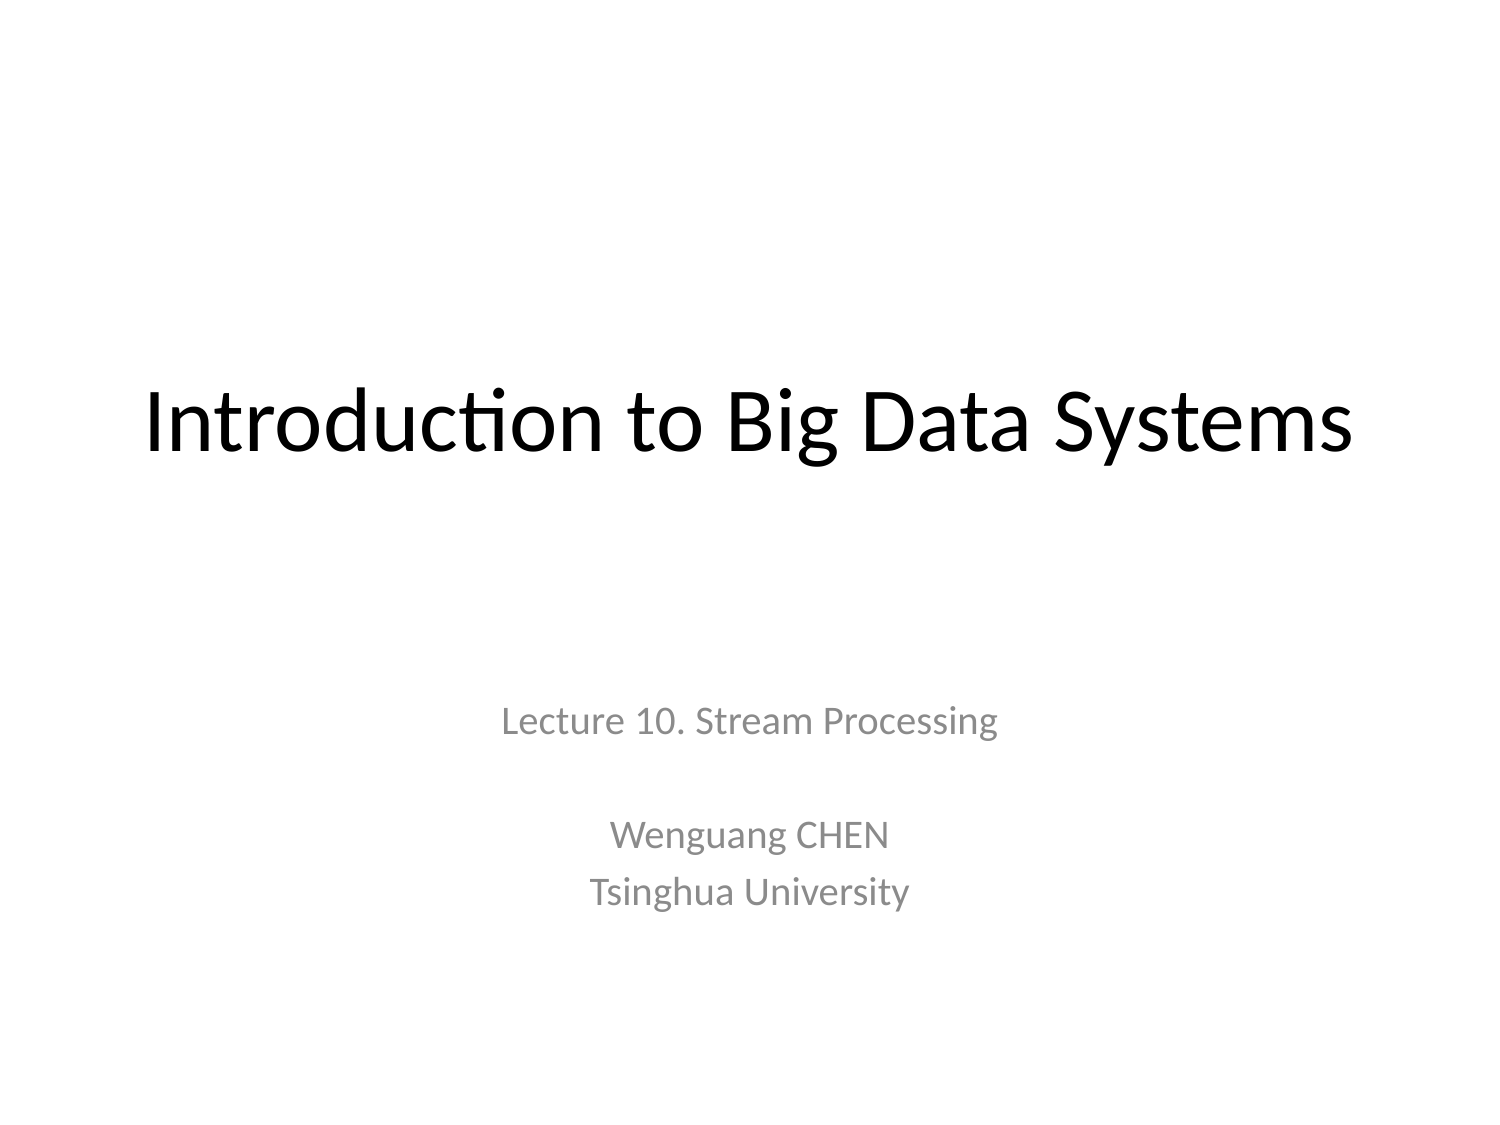

# Introduction to Big Data Systems
Lecture 10. Stream Processing

Wenguang CHEN
Tsinghua University